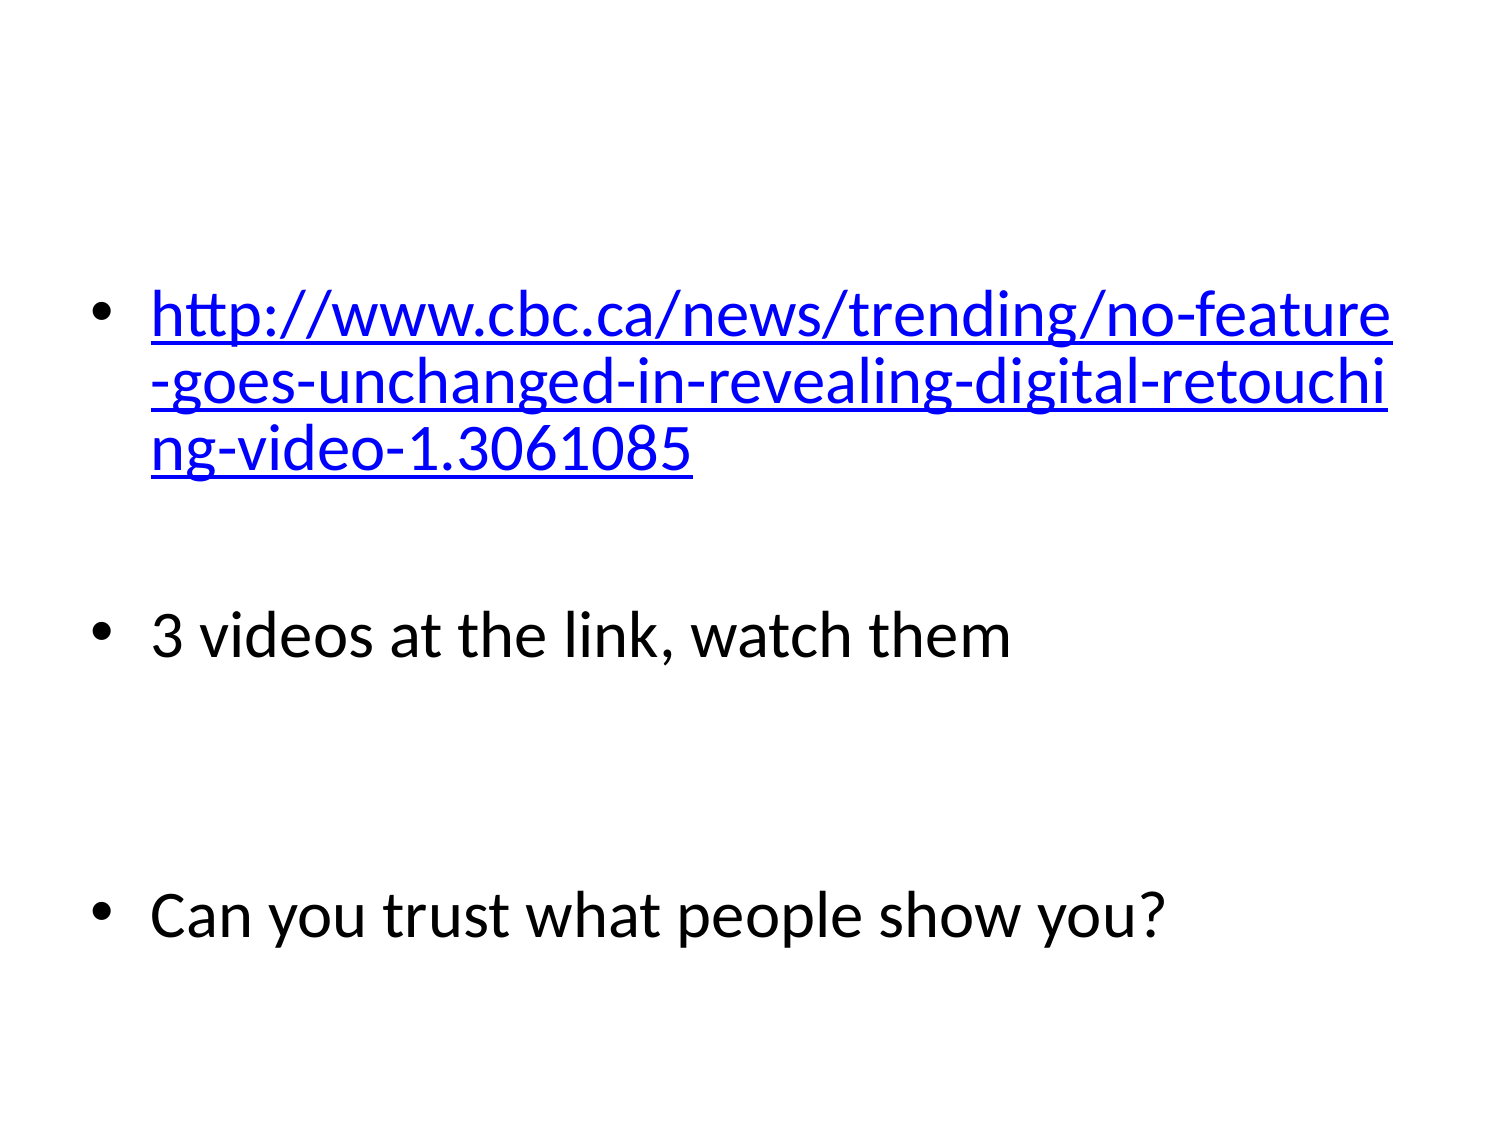

#
http://www.cbc.ca/news/trending/no-feature-goes-unchanged-in-revealing-digital-retouching-video-1.3061085

3 videos at the link, watch them

Can you trust what people show you?